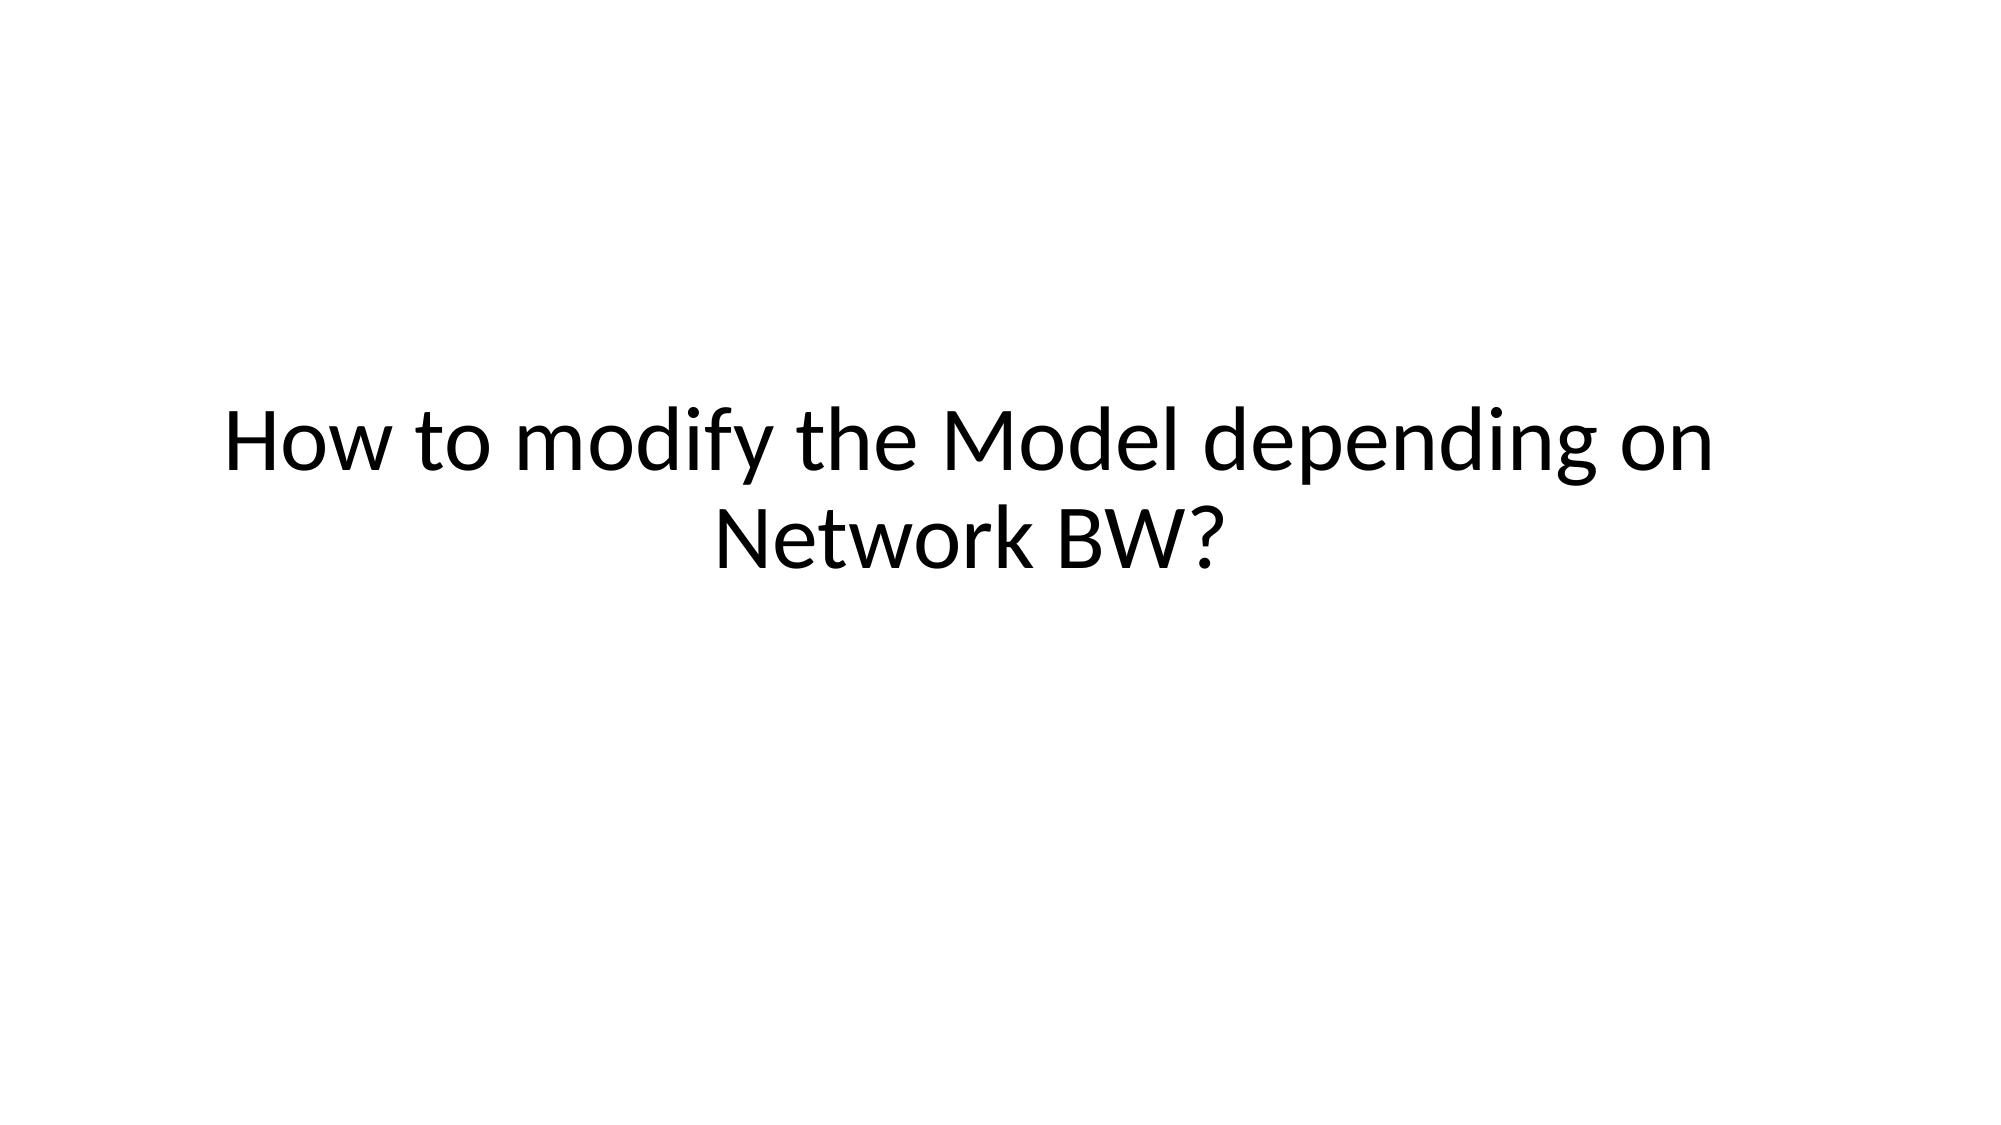

# How to modify the Model depending on Network BW?